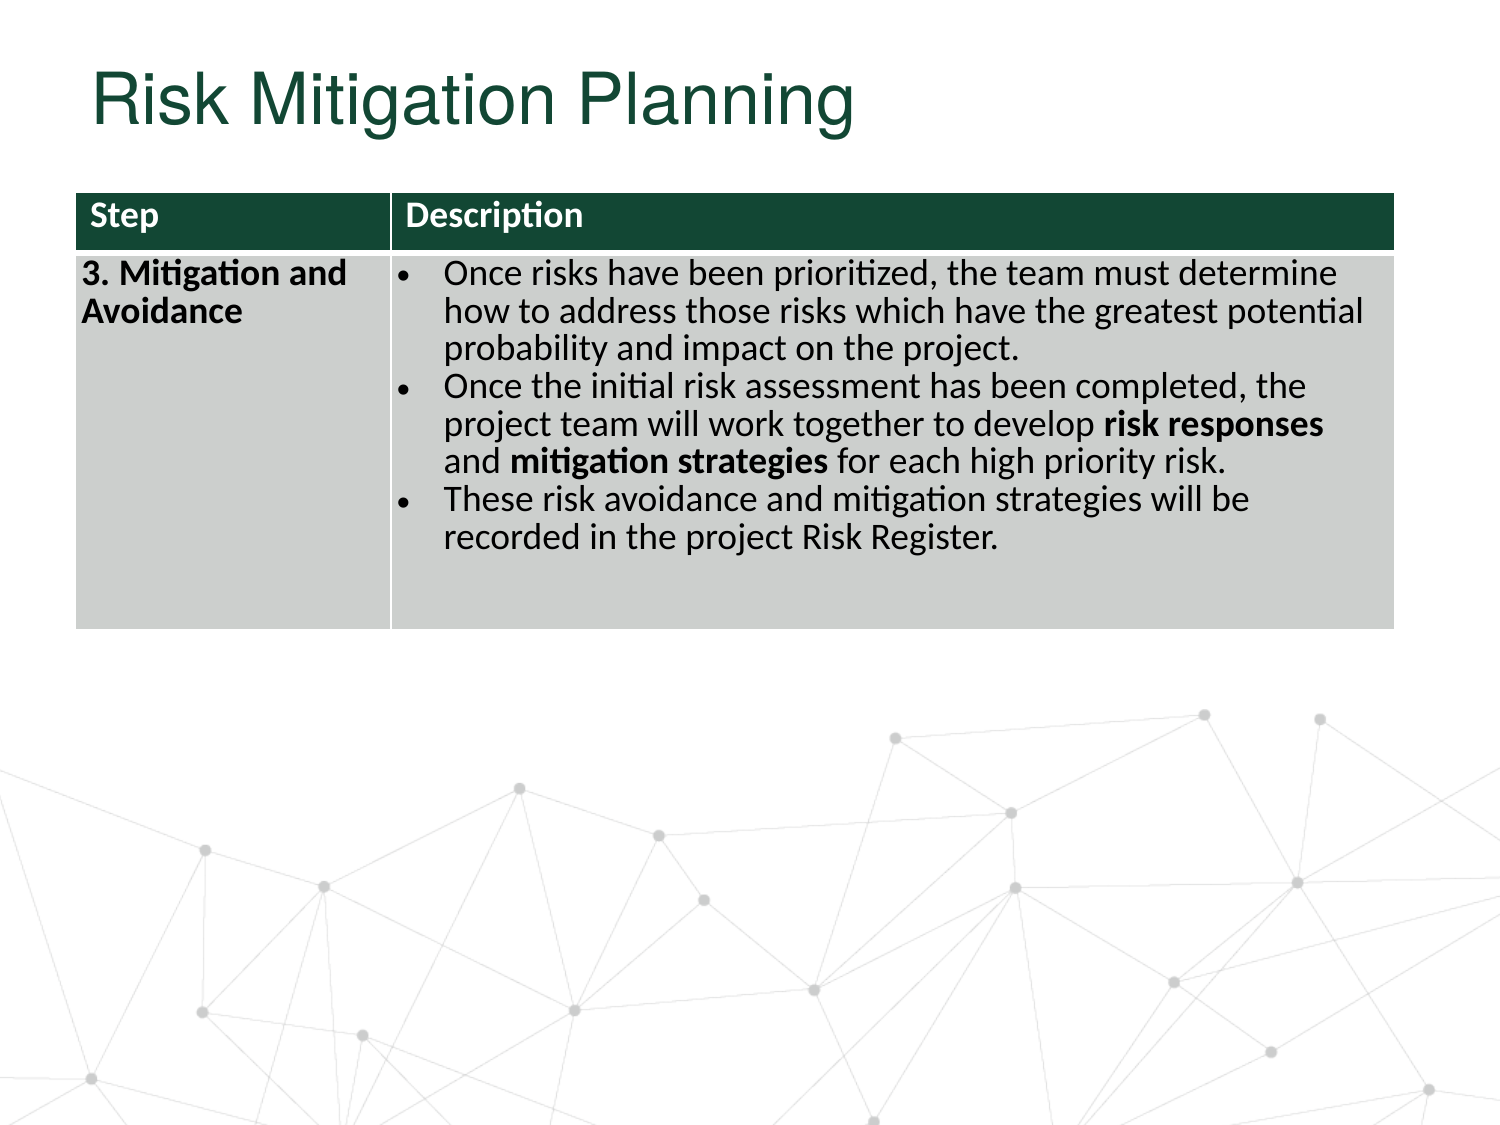

# Risk Mitigation Planning
| Step | Description |
| --- | --- |
| 3. Mitigation and Avoidance | Once risks have been prioritized, the team must determine how to address those risks which have the greatest potential probability and impact on the project. Once the initial risk assessment has been completed, the project team will work together to develop risk responses and mitigation strategies for each high priority risk. These risk avoidance and mitigation strategies will be recorded in the project Risk Register. |